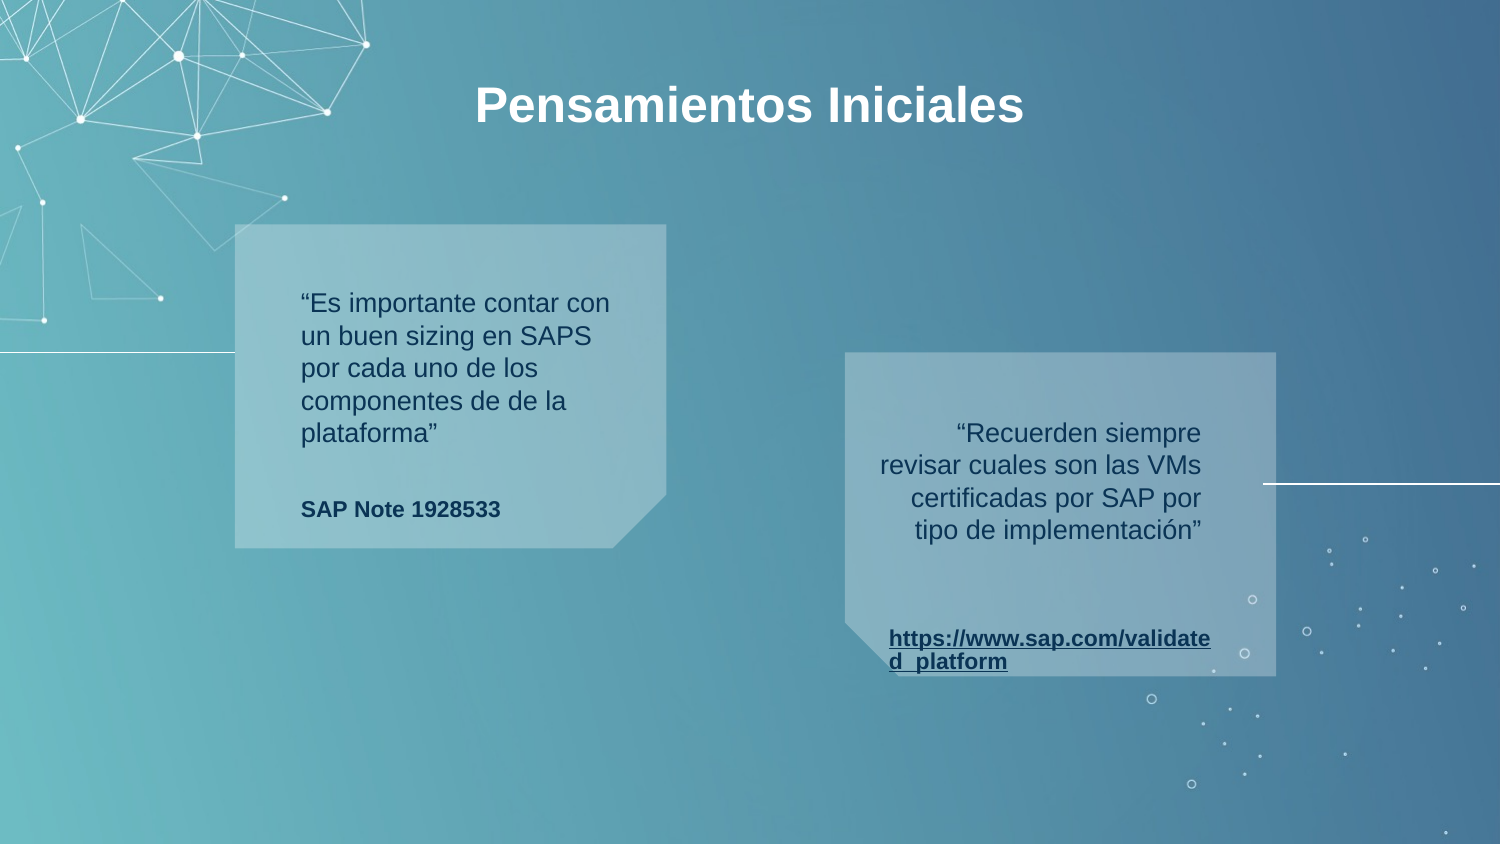

# Pensamientos Iniciales

“Es importante contar con un buen sizing en SAPS por cada uno de los componentes de de la plataforma”

“Recuerden siempre revisar cuales son las VMs certificadas por SAP por tipo de implementación”

SAP Note 1928533
https://www.sap.com/validated_platform